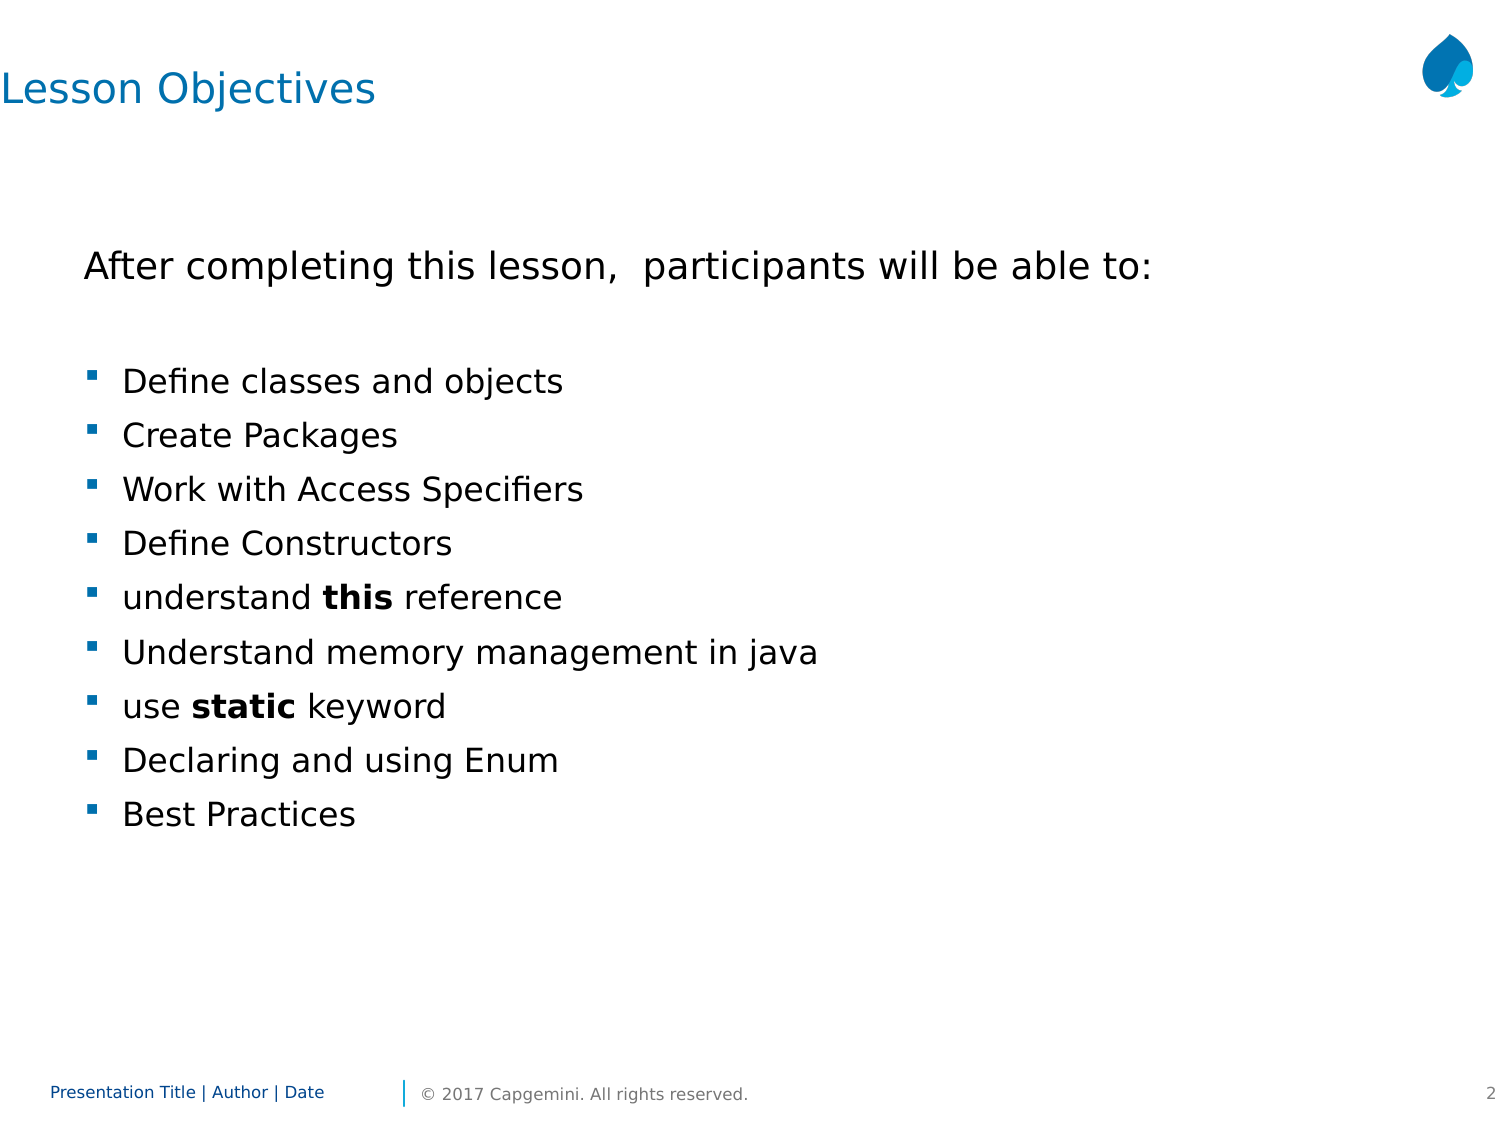

Lesson Objectives
After completing this lesson,  participants will be able to:

Define classes and objects
Create Packages
Work with Access Specifiers
Define Constructors
understand this reference
Understand memory management in java
use static keyword
Declaring and using Enum
Best Practices